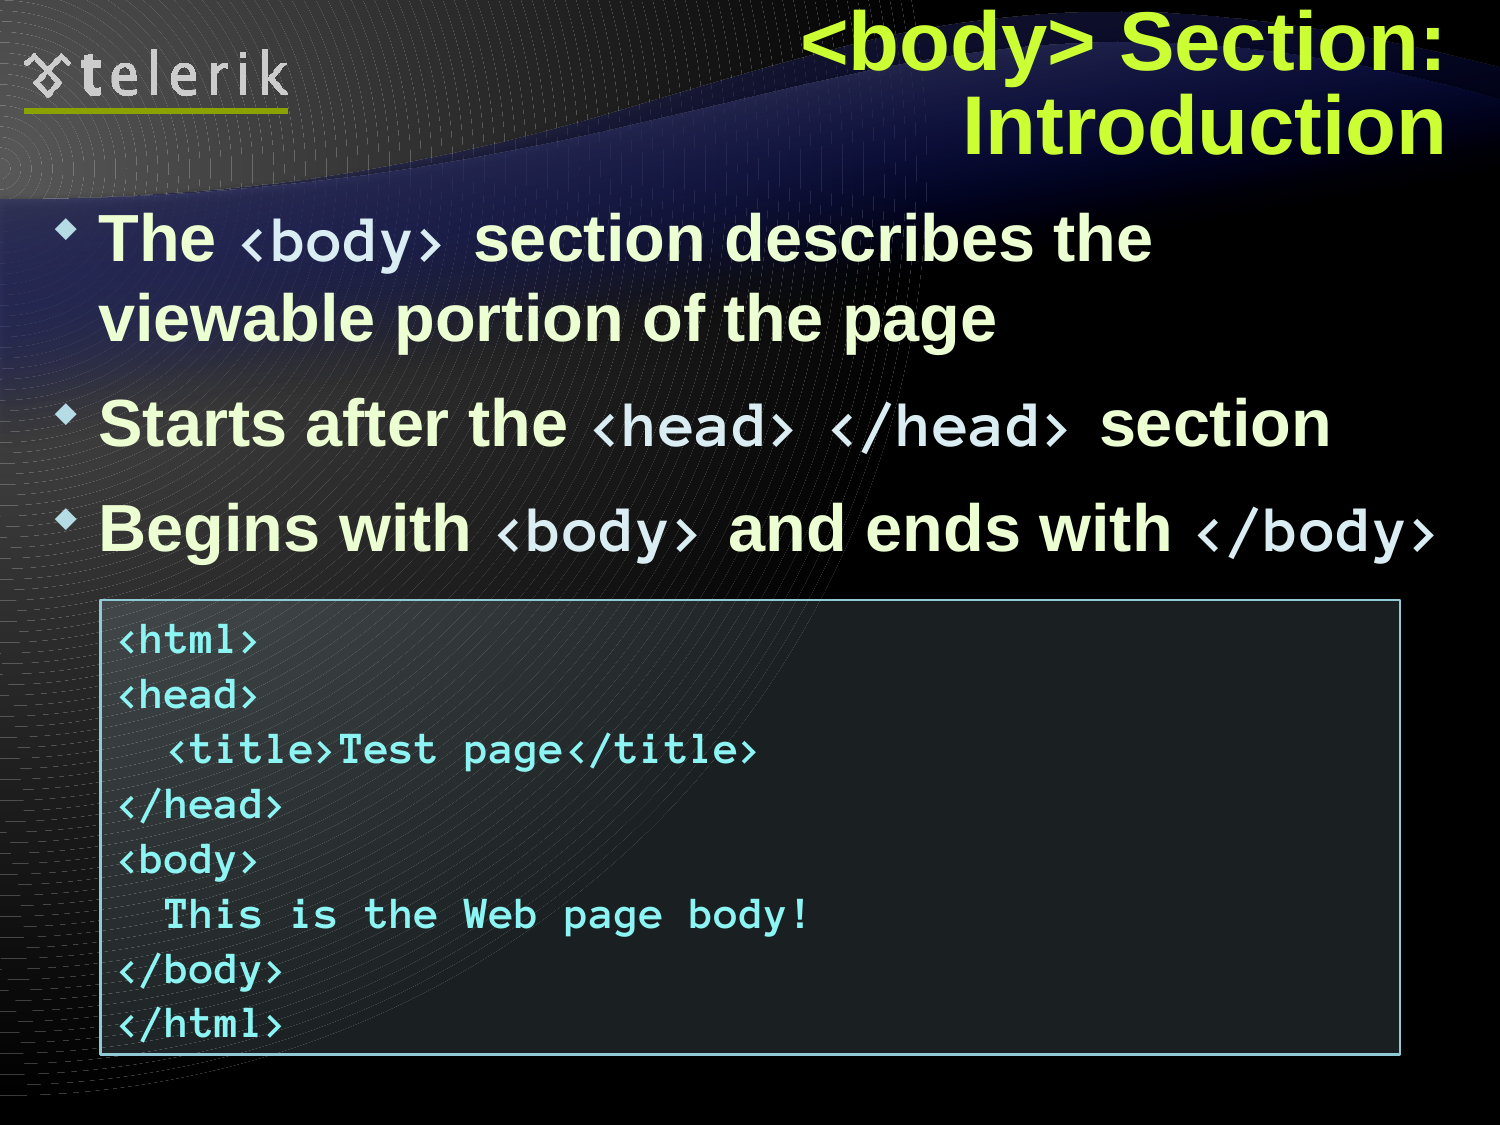

# <body> Section: Introduction
The <body> section describes the viewable portion of the page
Starts after the <head> </head> section
Begins with <body> and ends with </body>
<html>
<head>
  <title>Test page</title>
</head>
<body>
  This is the Web page body!
</body>
</html>